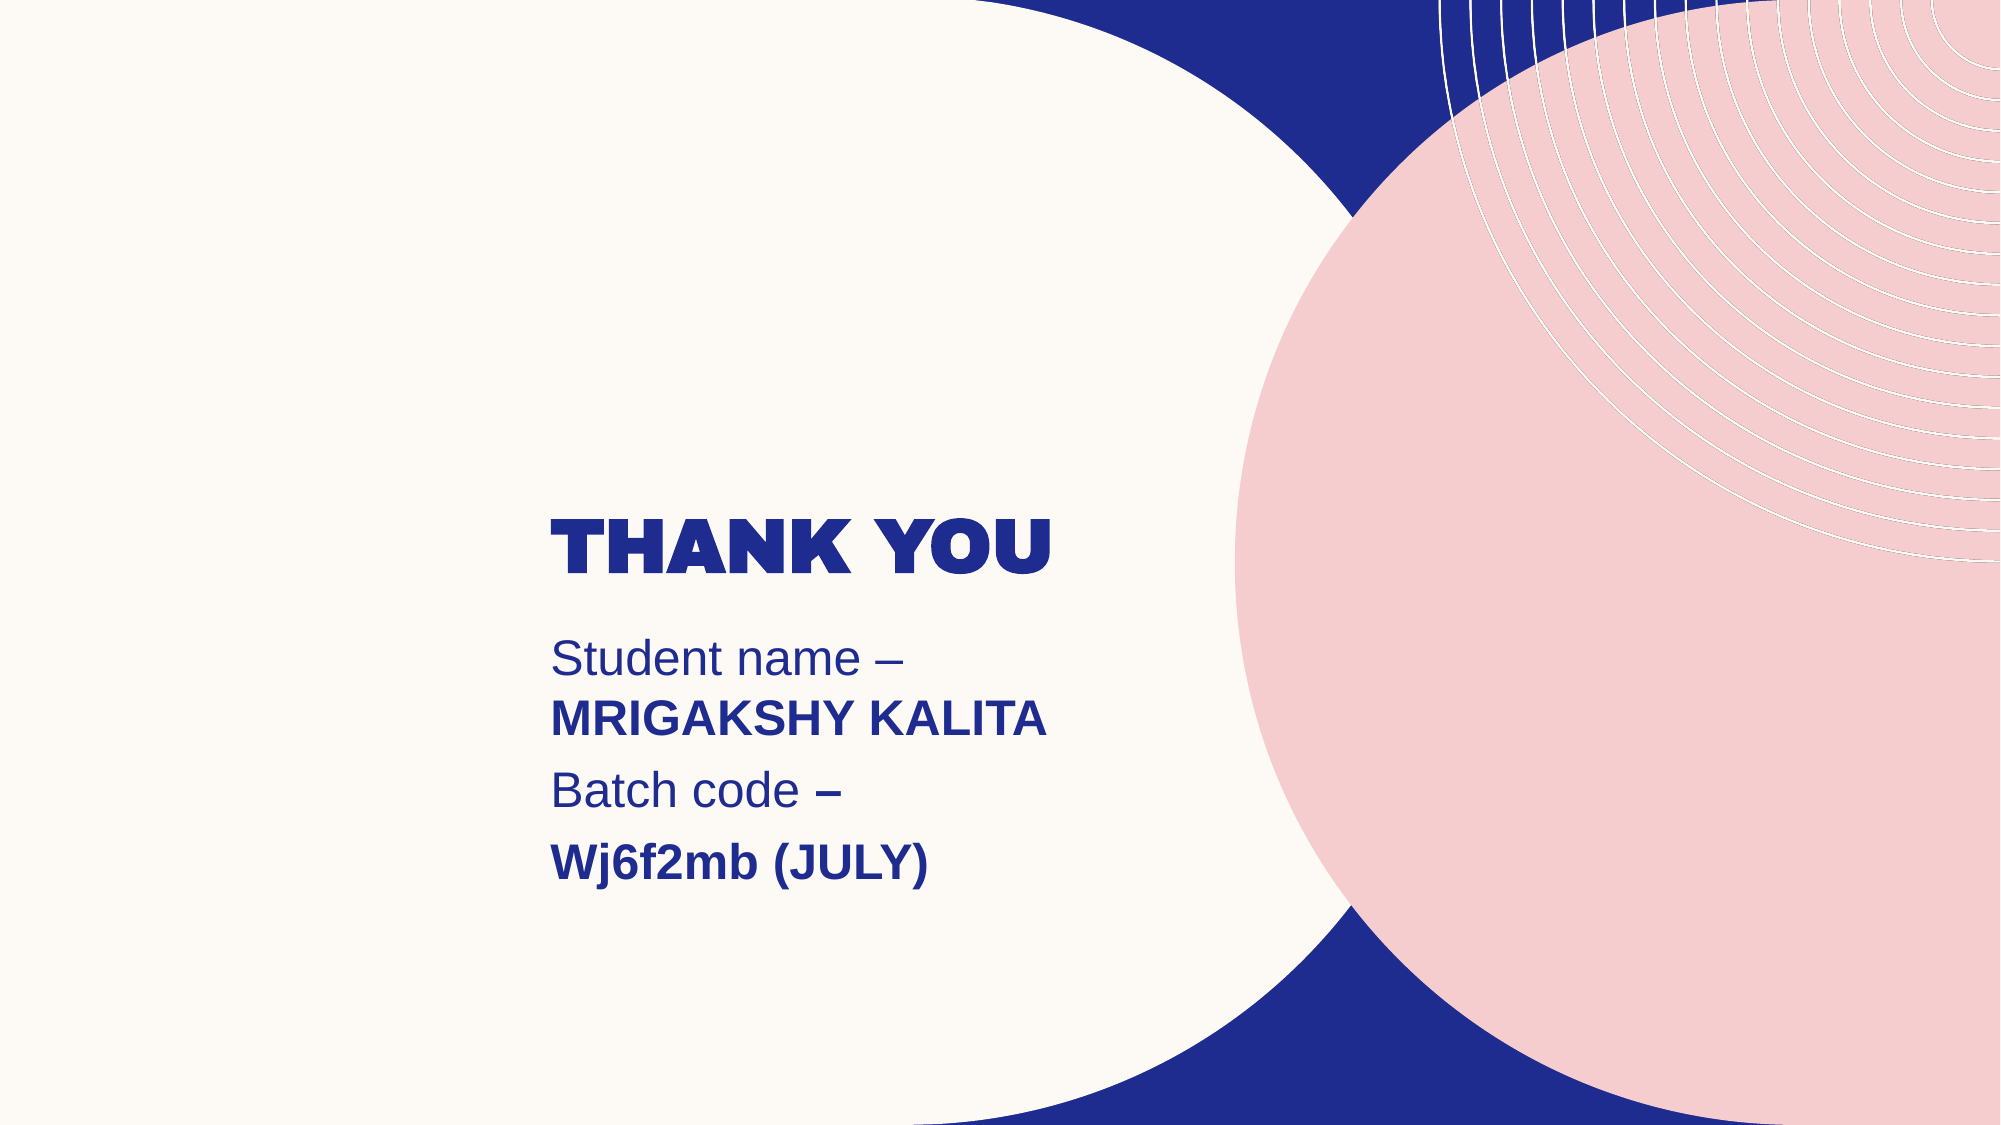

# Thank YOU
Student name – MRIGAKSHY KALITA
Batch code –
Wj6f2mb (JULY)